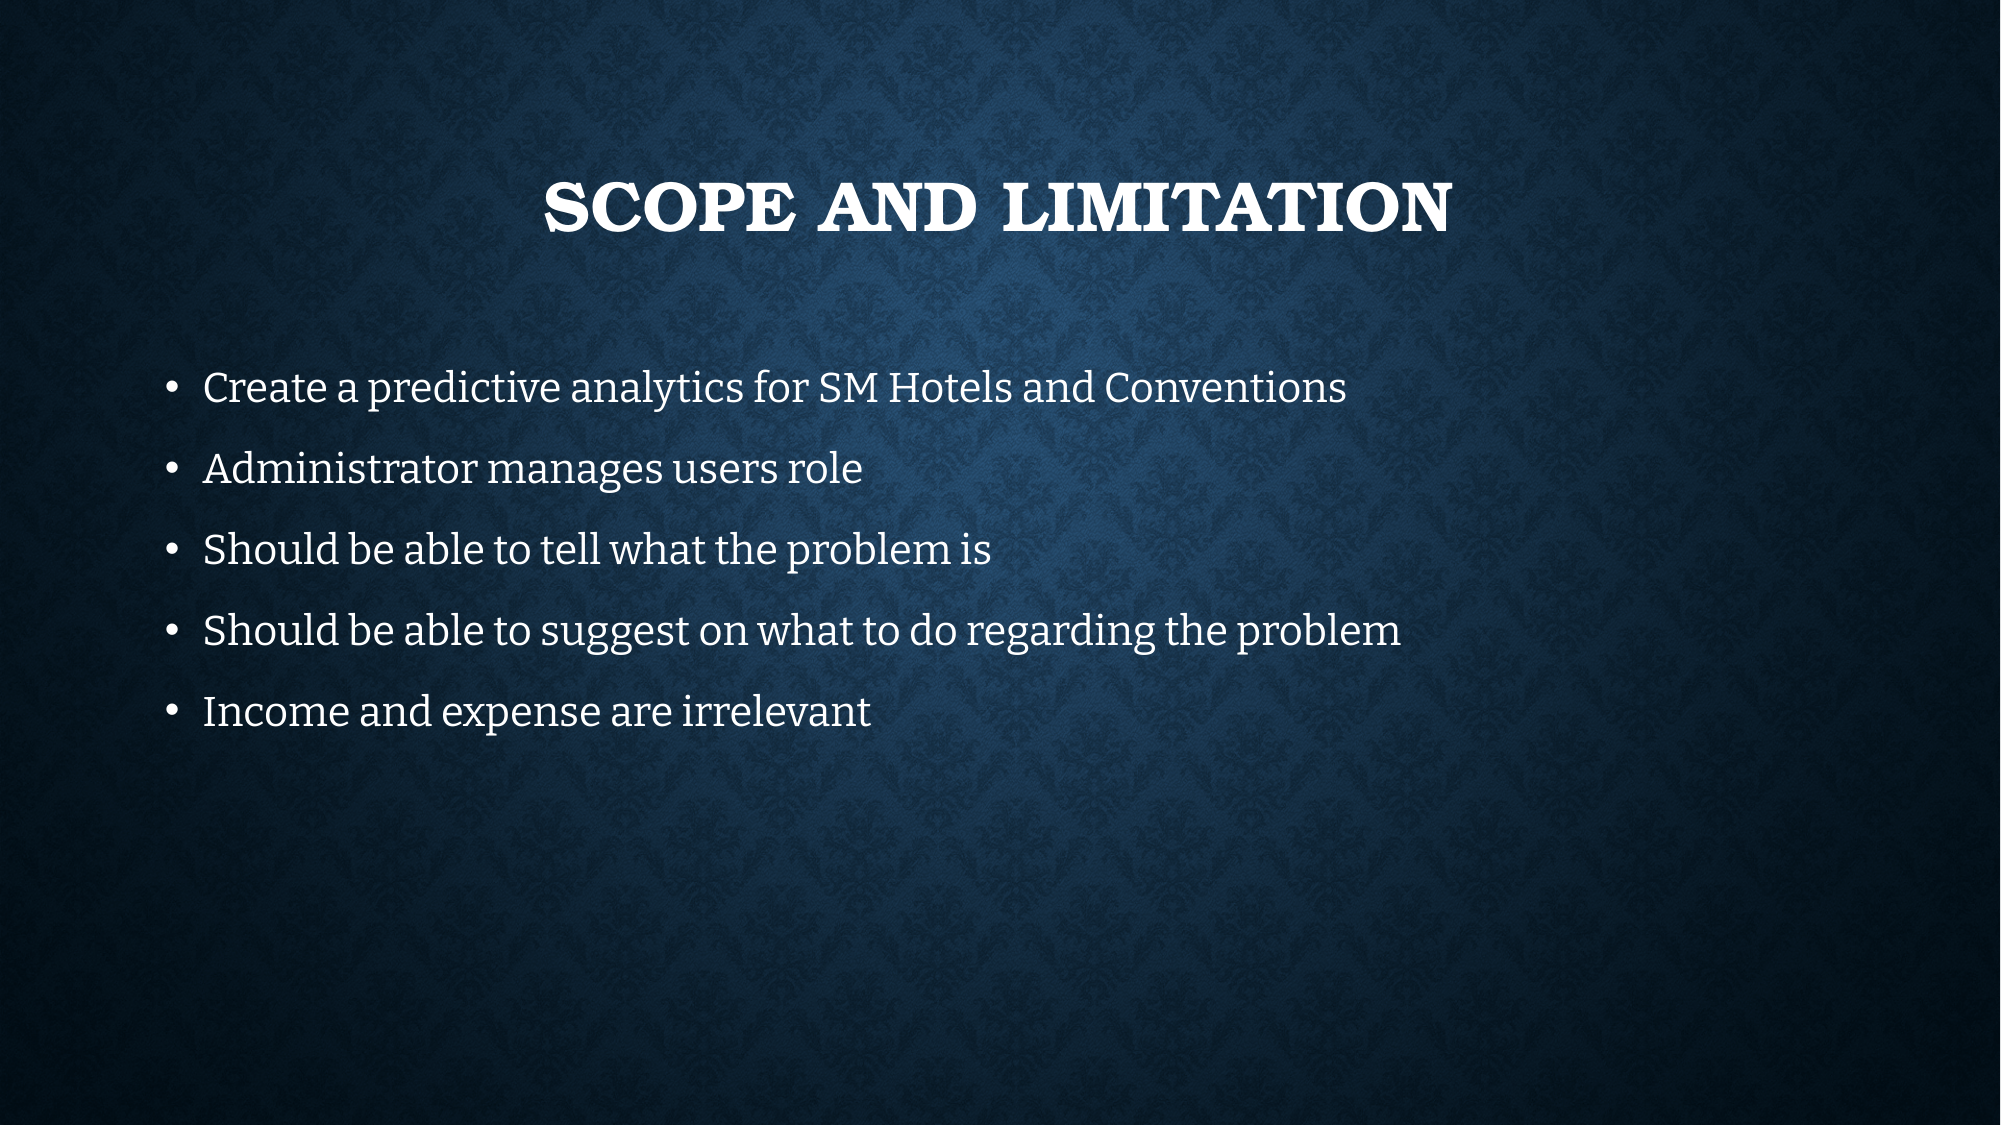

# Scope and limitation
Create a predictive analytics for SM Hotels and Conventions
Administrator manages users role
Should be able to tell what the problem is
Should be able to suggest on what to do regarding the problem
Income and expense are irrelevant